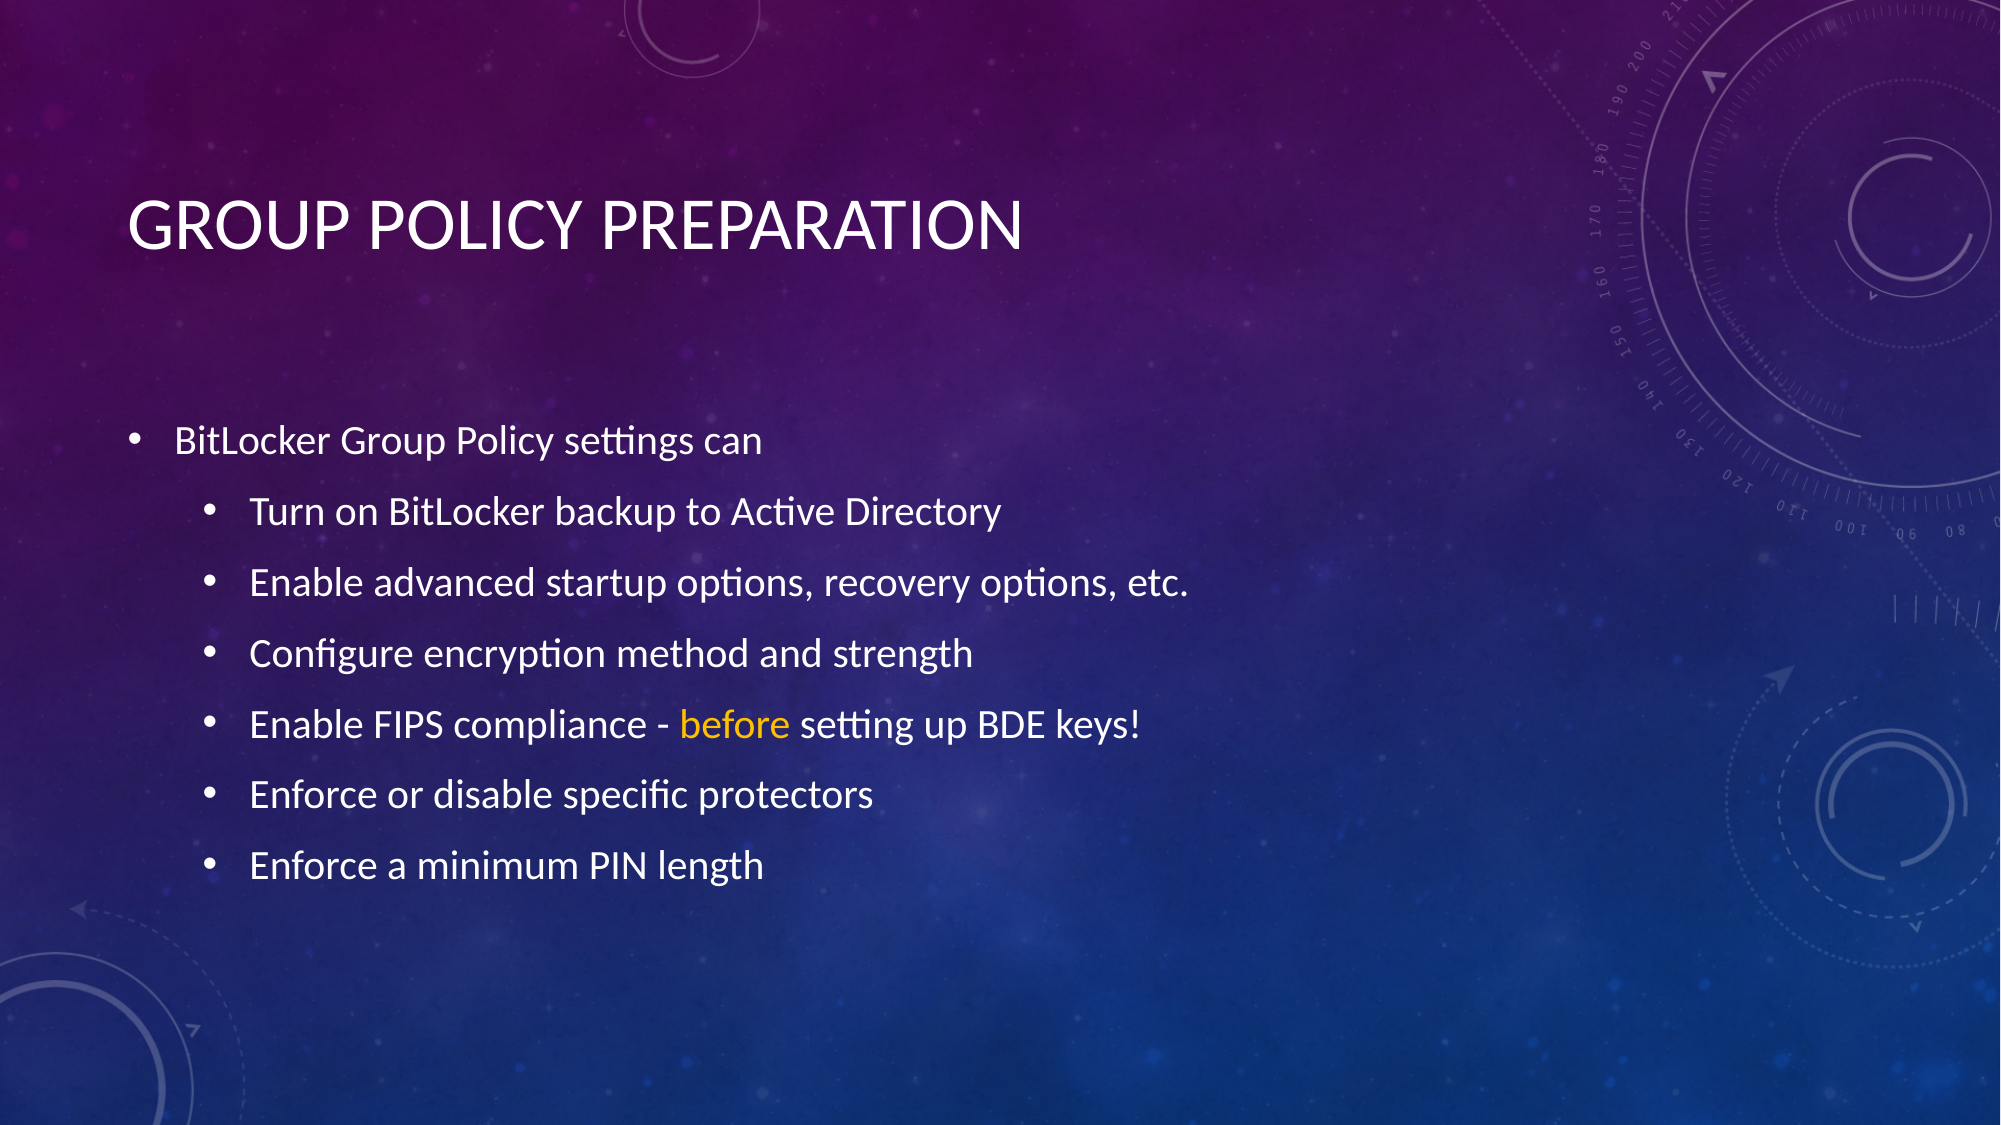

# Group Policy Preparation

BitLocker Group Policy settings can
Turn on BitLocker backup to Active Directory
Enable advanced startup options, recovery options, etc.
Configure encryption method and strength
Enable FIPS compliance - before setting up BDE keys!
Enforce or disable specific protectors
Enforce a minimum PIN length